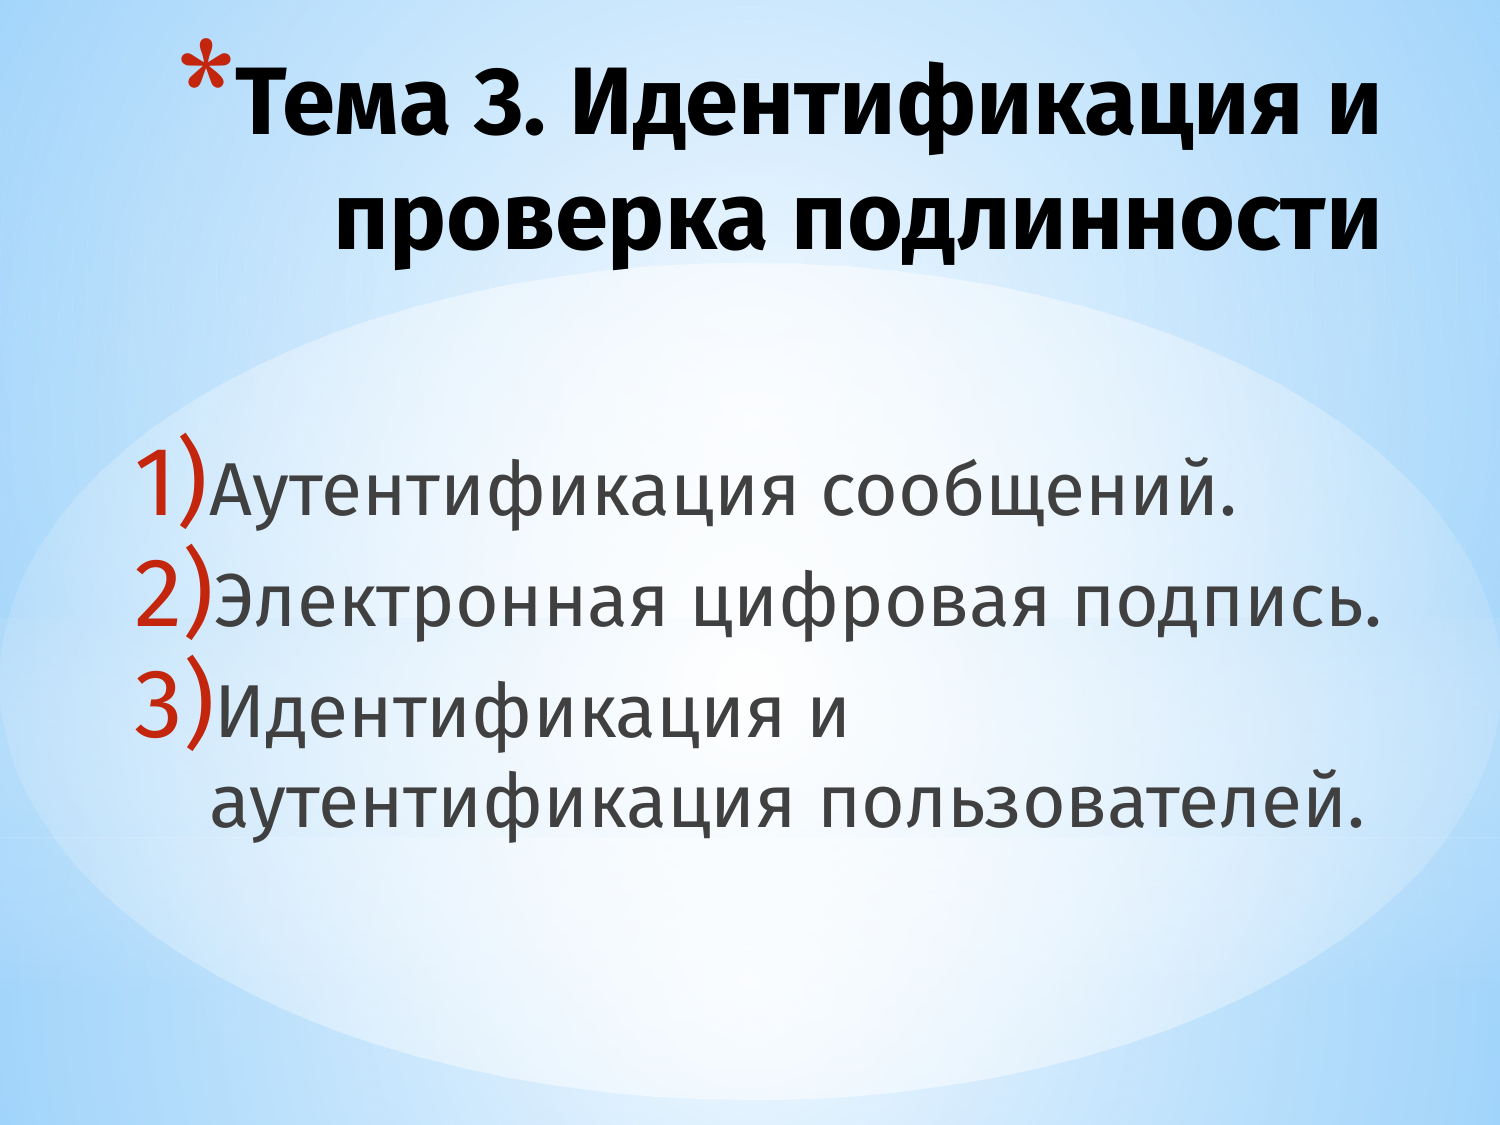

# Тема 3. Идентификация и проверка подлинности
Аутентификация сообщений.
Электронная цифровая подпись.
Идентификация и аутентификация пользователей.